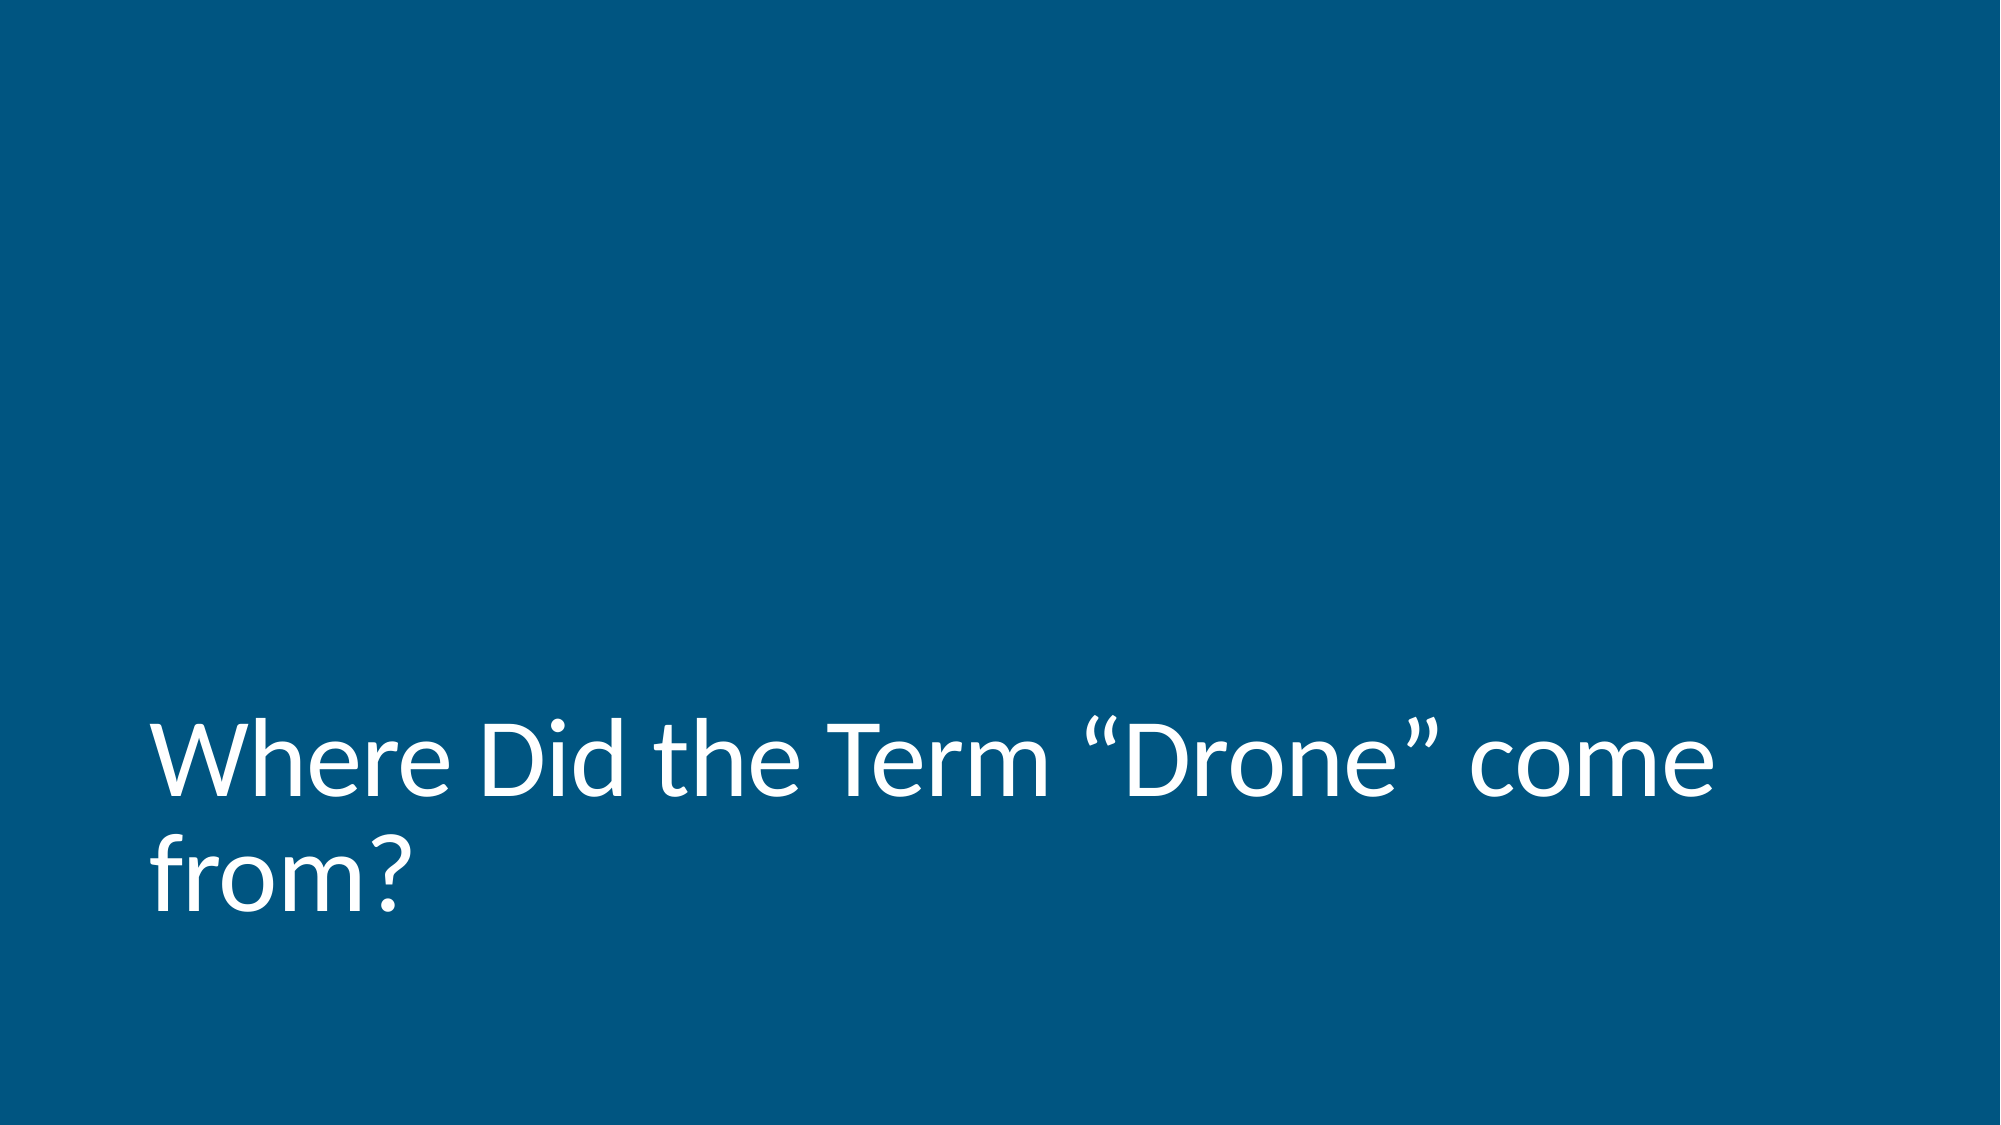

# Where Did the Term “Drone” come from?